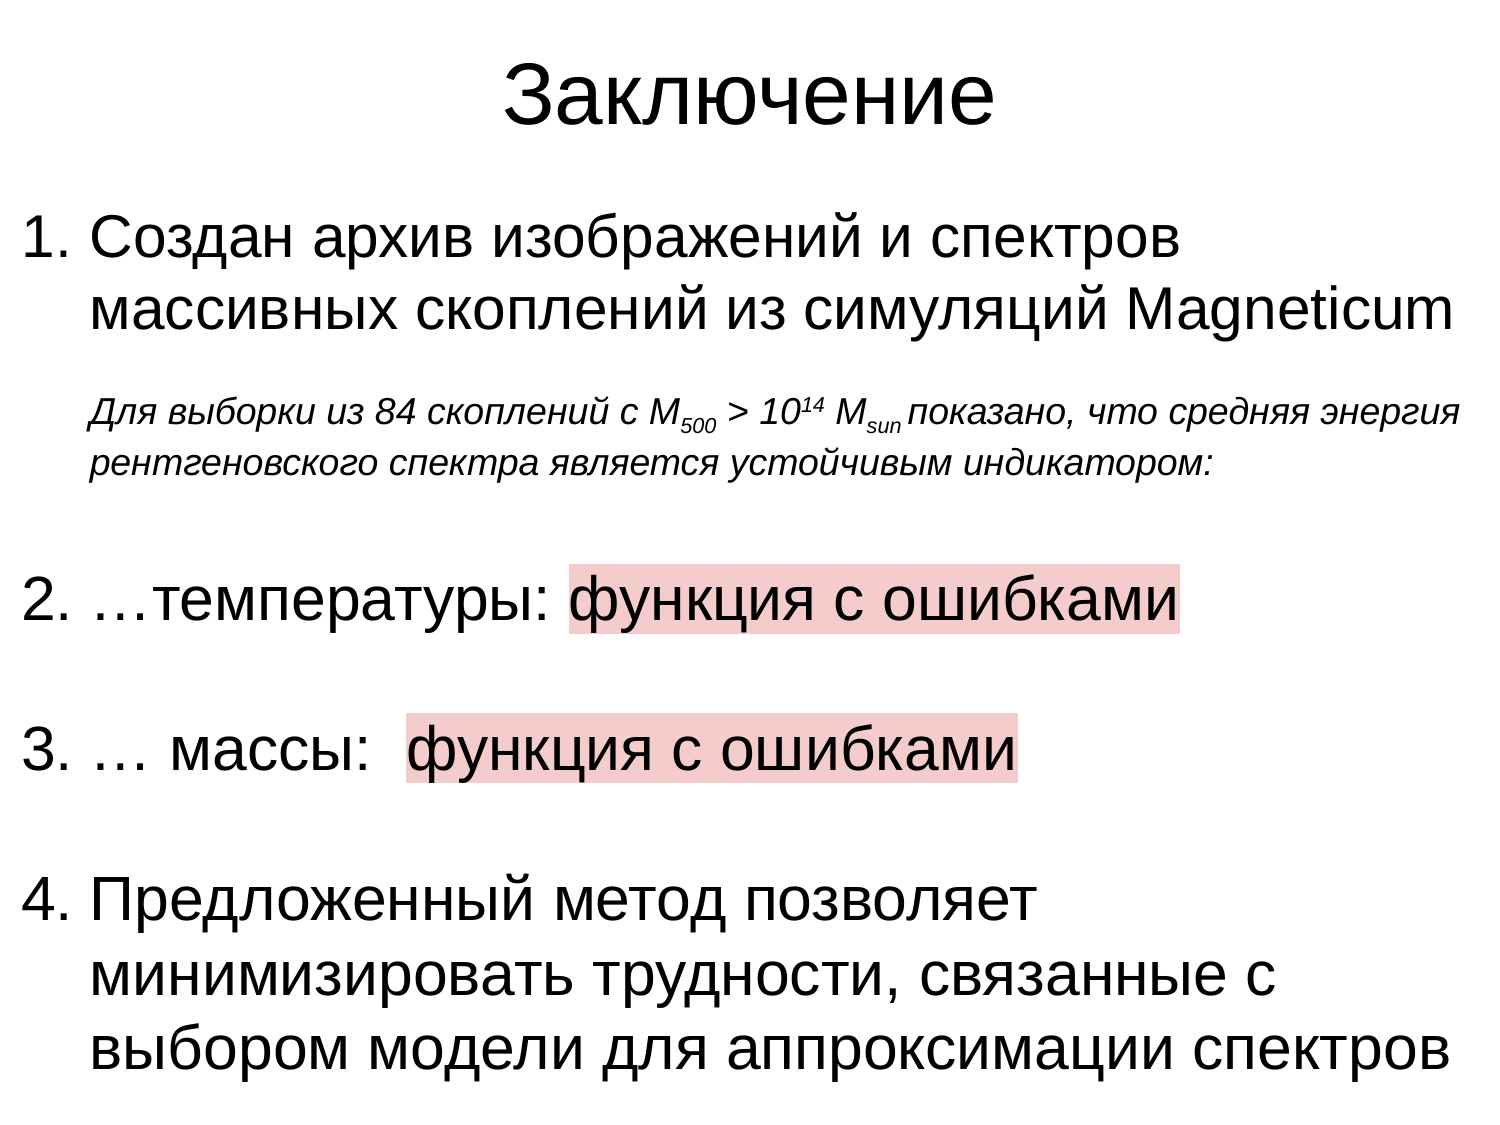

Заключение
Создан архив изображений и спектров массивных скоплений из симуляций Magneticum

Для выборки из 84 скоплений с M500 > 1014 Msun показано, что средняя энергия рентгеновского спектра является устойчивым индикатором:

…температуры: функция с ошибками

… массы:  функция с ошибками

Предложенный метод позволяет минимизировать трудности, связанные с выбором модели для аппроксимации спектров